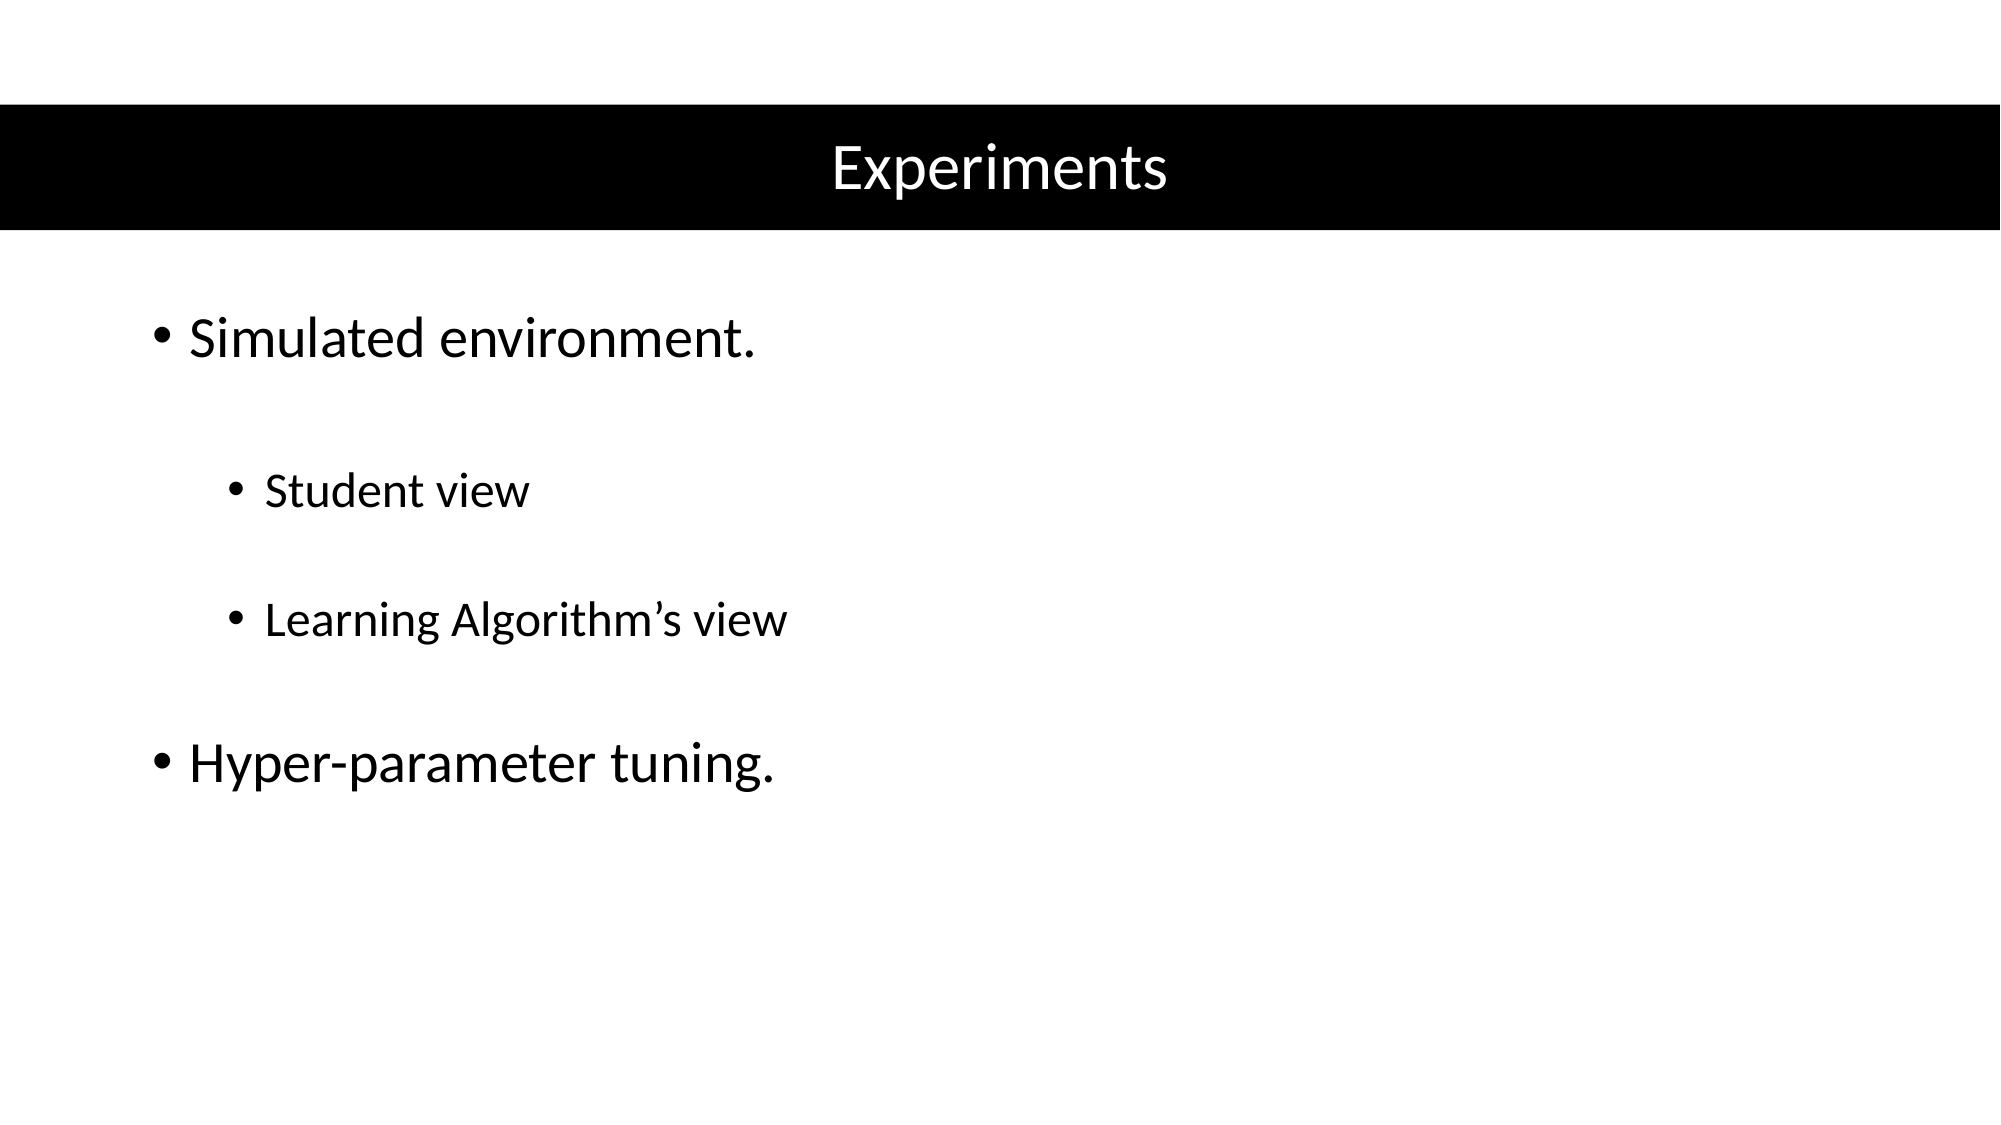

Experiments
Simulated environment.

Student view

Learning Algorithm’s view

Hyper-parameter tuning.